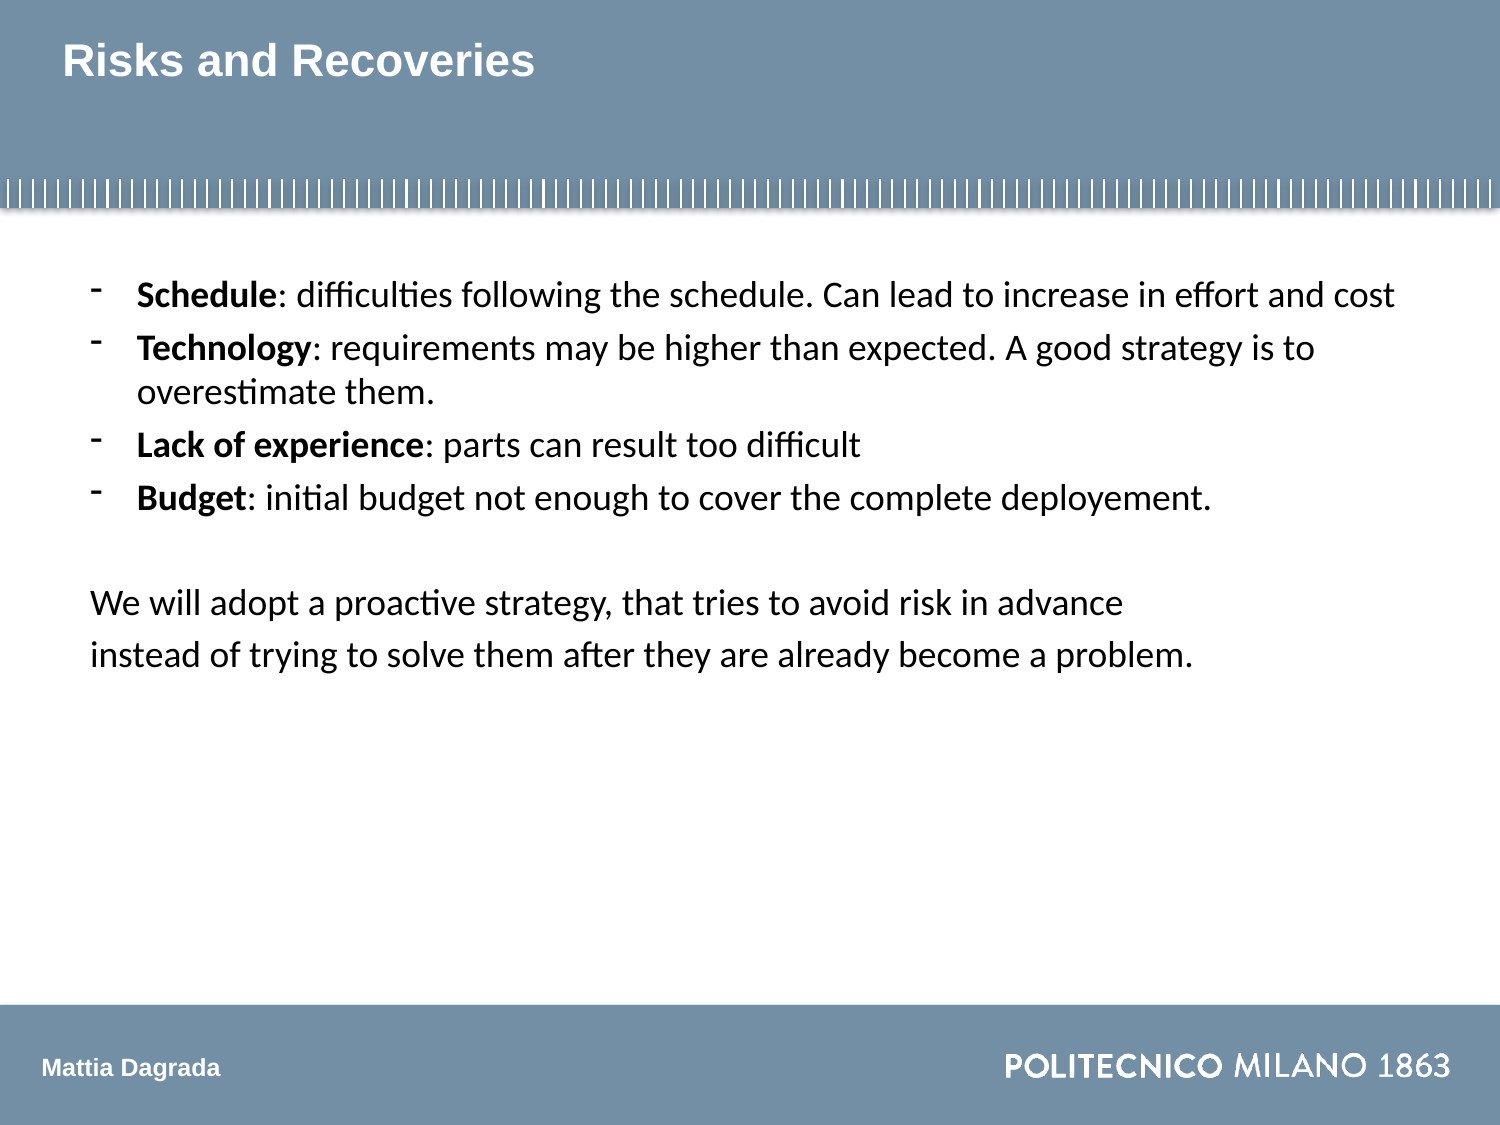

# Risks and Recoveries
Schedule: difficulties following the schedule. Can lead to increase in effort and cost
Technology: requirements may be higher than expected. A good strategy is to overestimate them.
Lack of experience: parts can result too difficult
Budget: initial budget not enough to cover the complete deployement.

We will adopt a proactive strategy, that tries to avoid risk in advance
instead of trying to solve them after they are already become a problem.